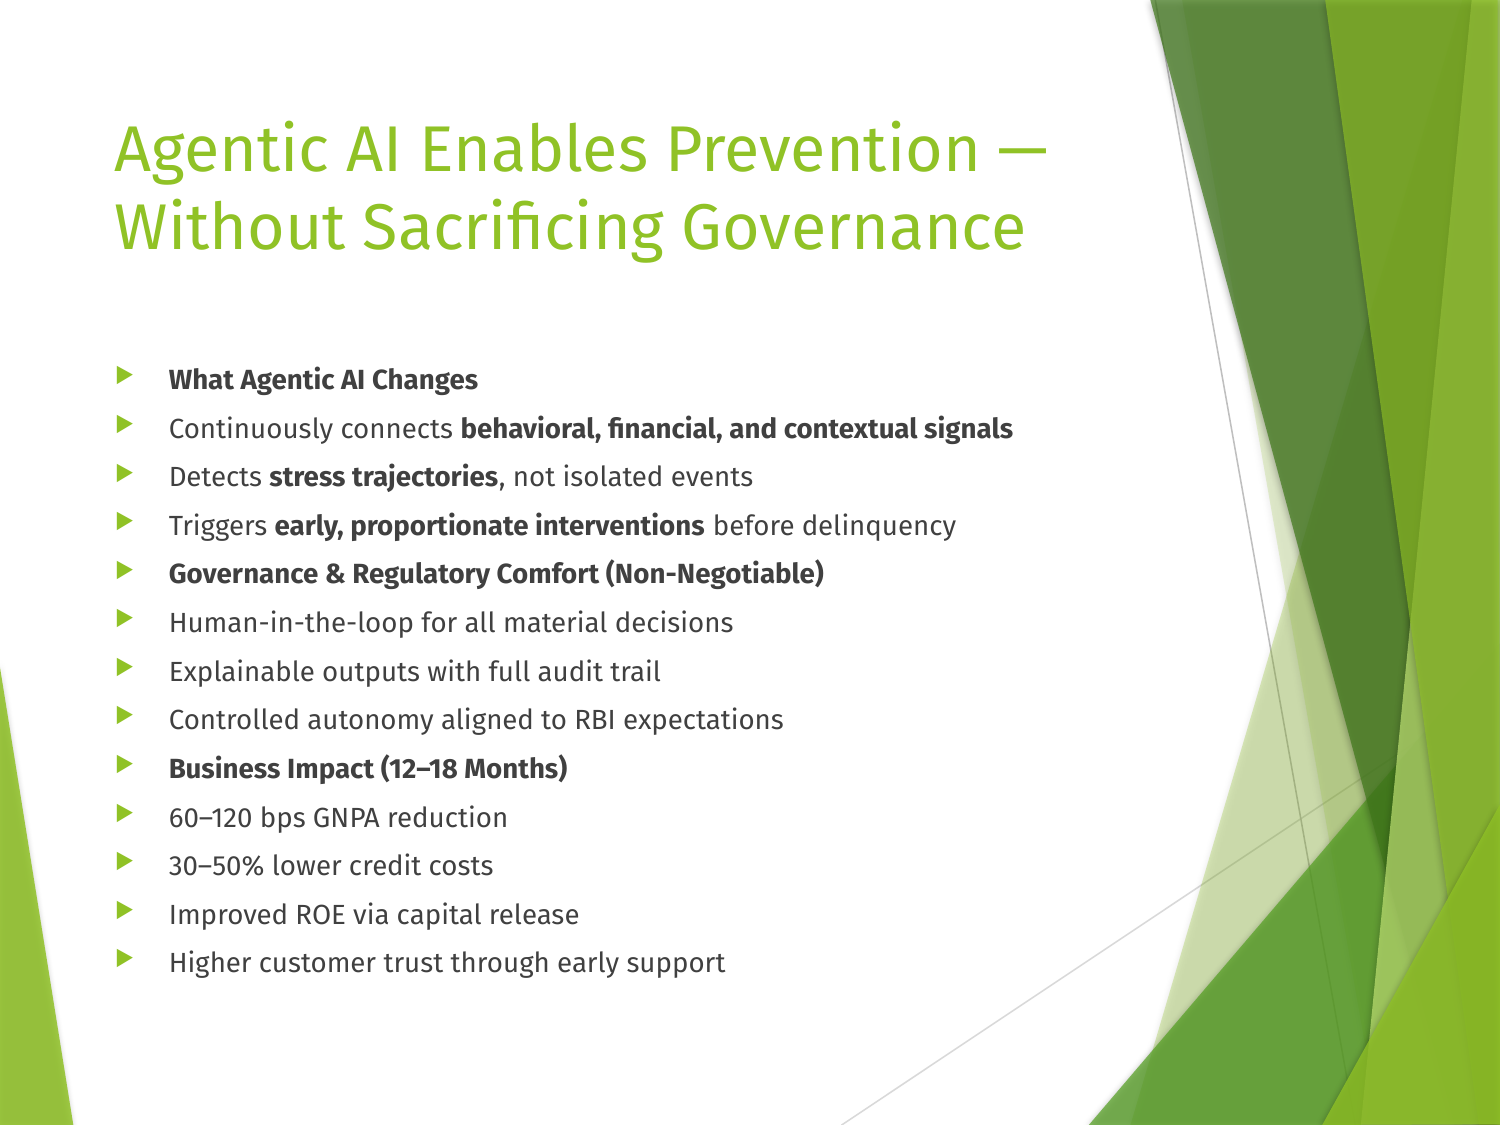

# Agentic AI Enables Prevention — Without Sacrificing Governance
What Agentic AI Changes
Continuously connects behavioral, financial, and contextual signals
Detects stress trajectories, not isolated events
Triggers early, proportionate interventions before delinquency
Governance & Regulatory Comfort (Non-Negotiable)
Human-in-the-loop for all material decisions
Explainable outputs with full audit trail
Controlled autonomy aligned to RBI expectations
Business Impact (12–18 Months)
60–120 bps GNPA reduction
30–50% lower credit costs
Improved ROE via capital release
Higher customer trust through early support